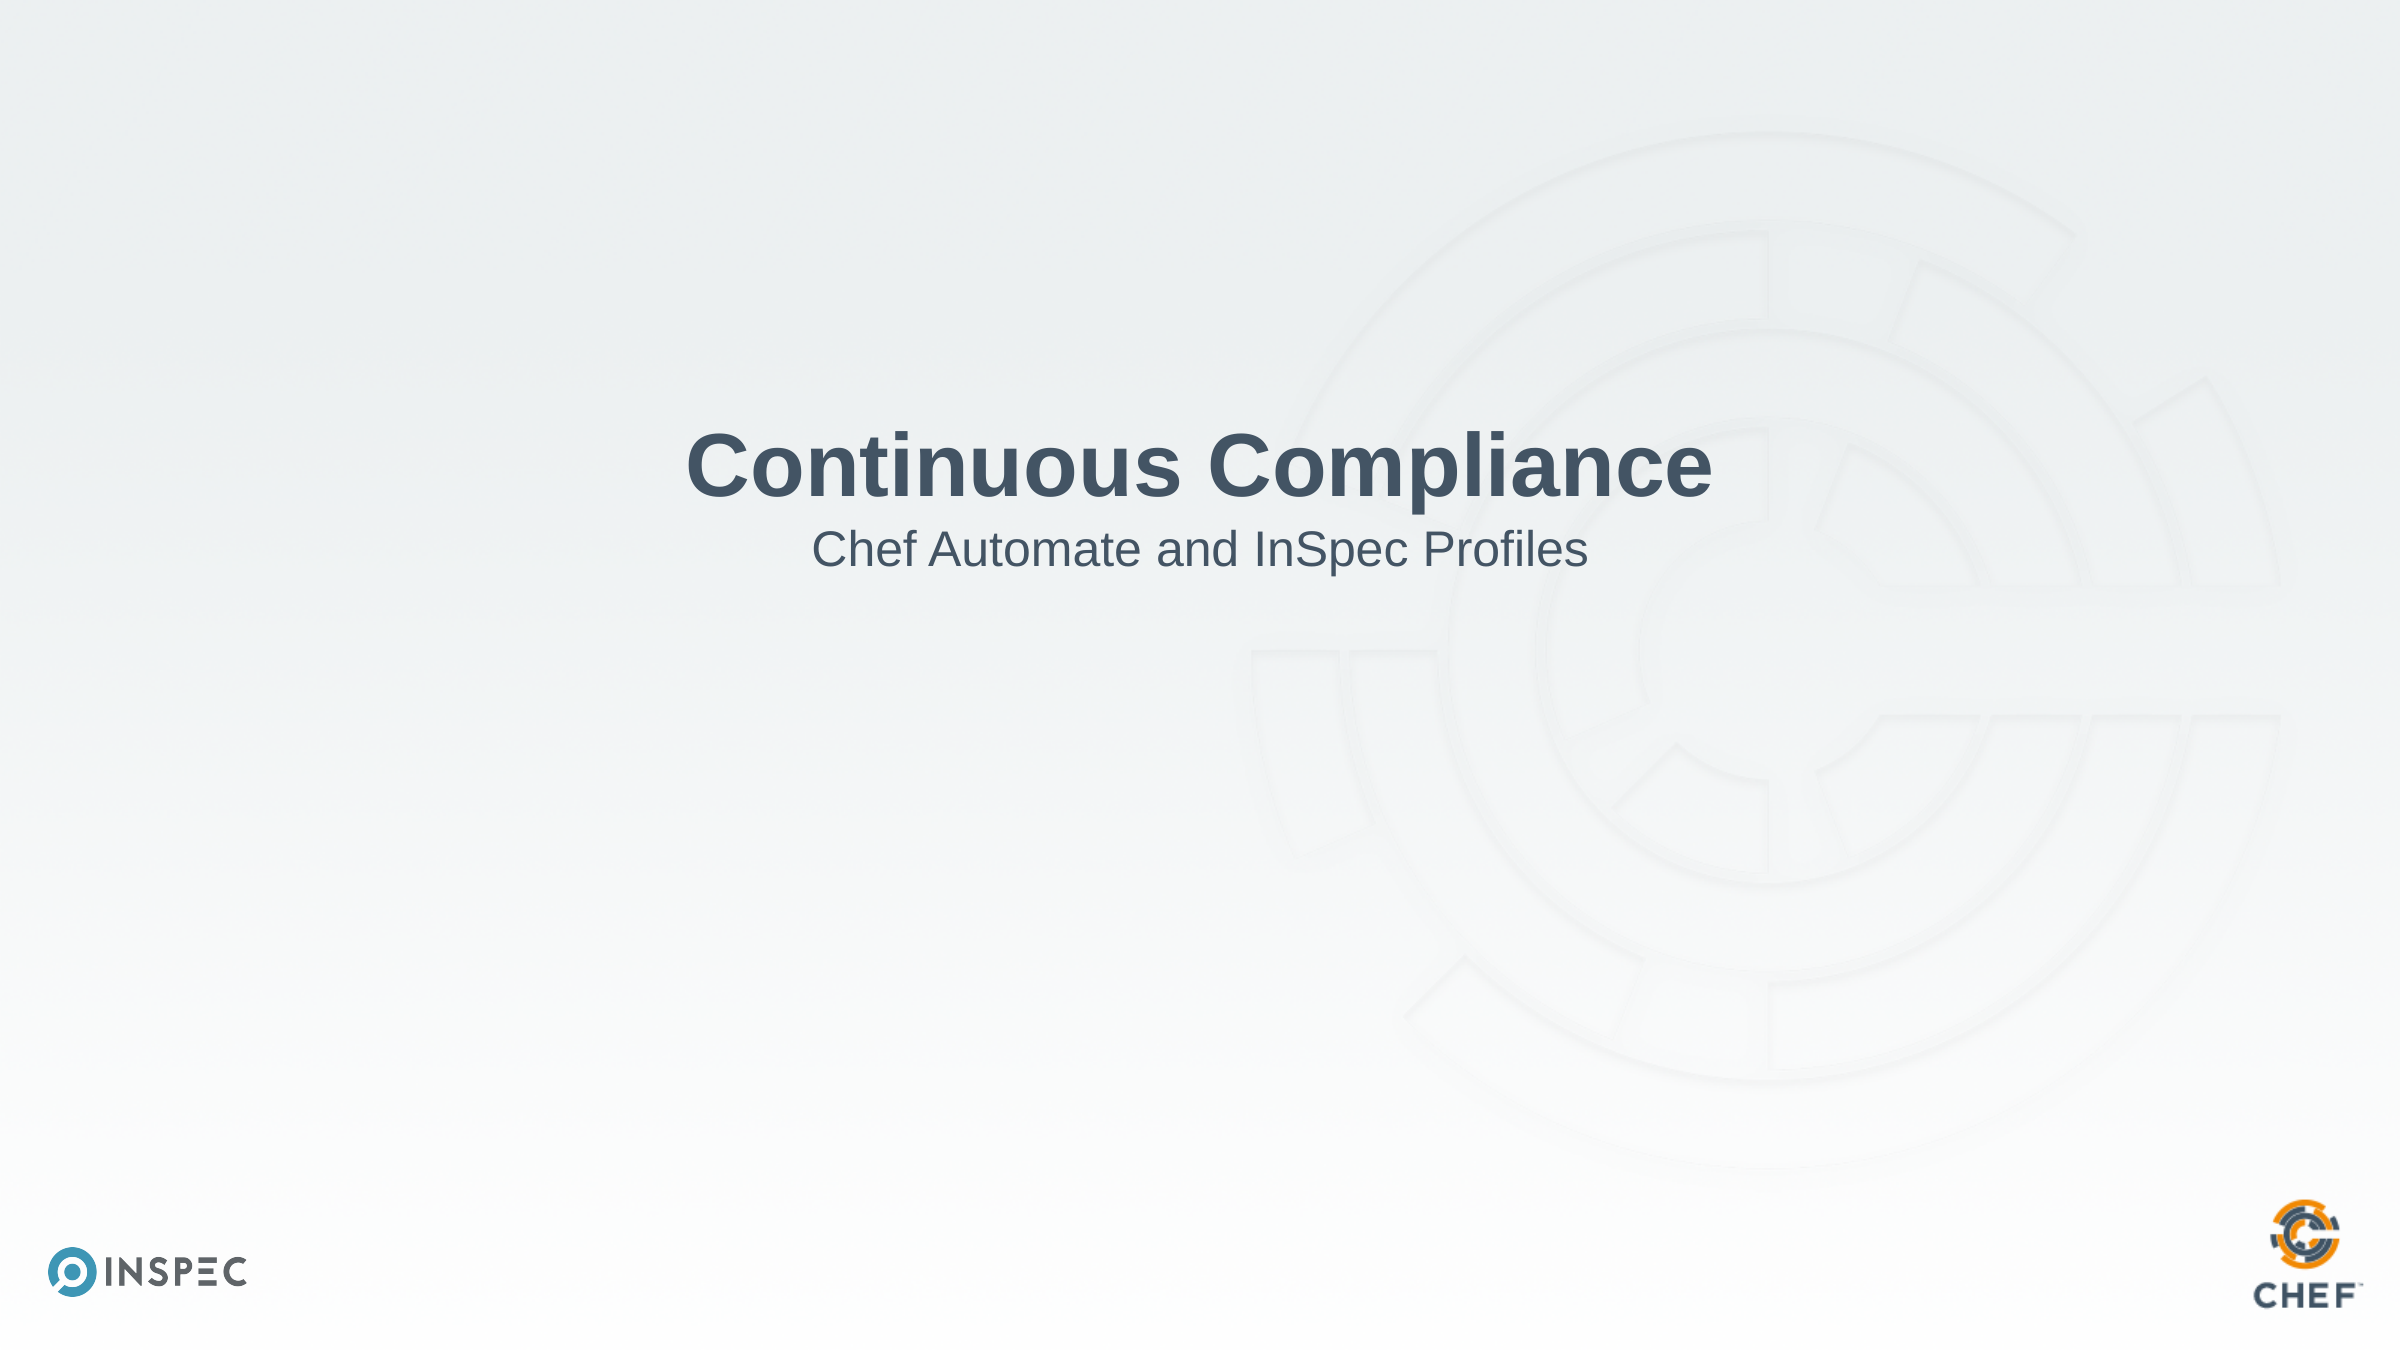

# Continuous Compliance
Chef Automate and InSpec Profiles